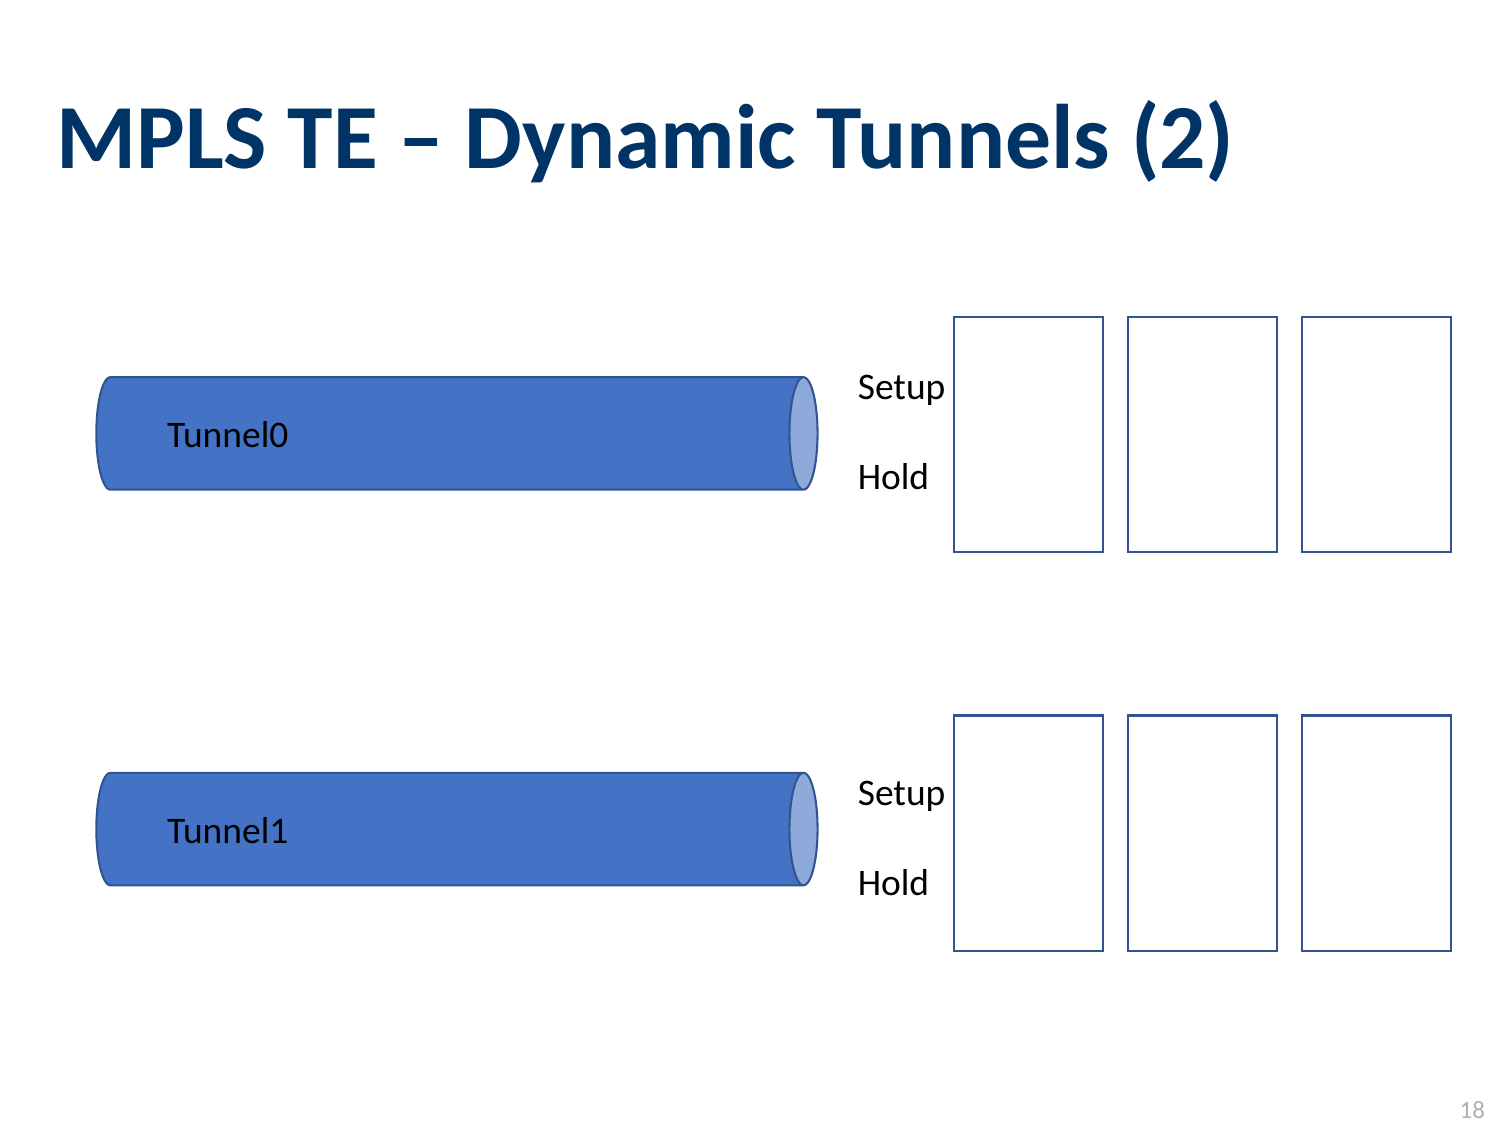

# MPLS TE – Dynamic Tunnels (2)

Setup

Hold

Tunnel0

Setup

Hold

Tunnel1
18